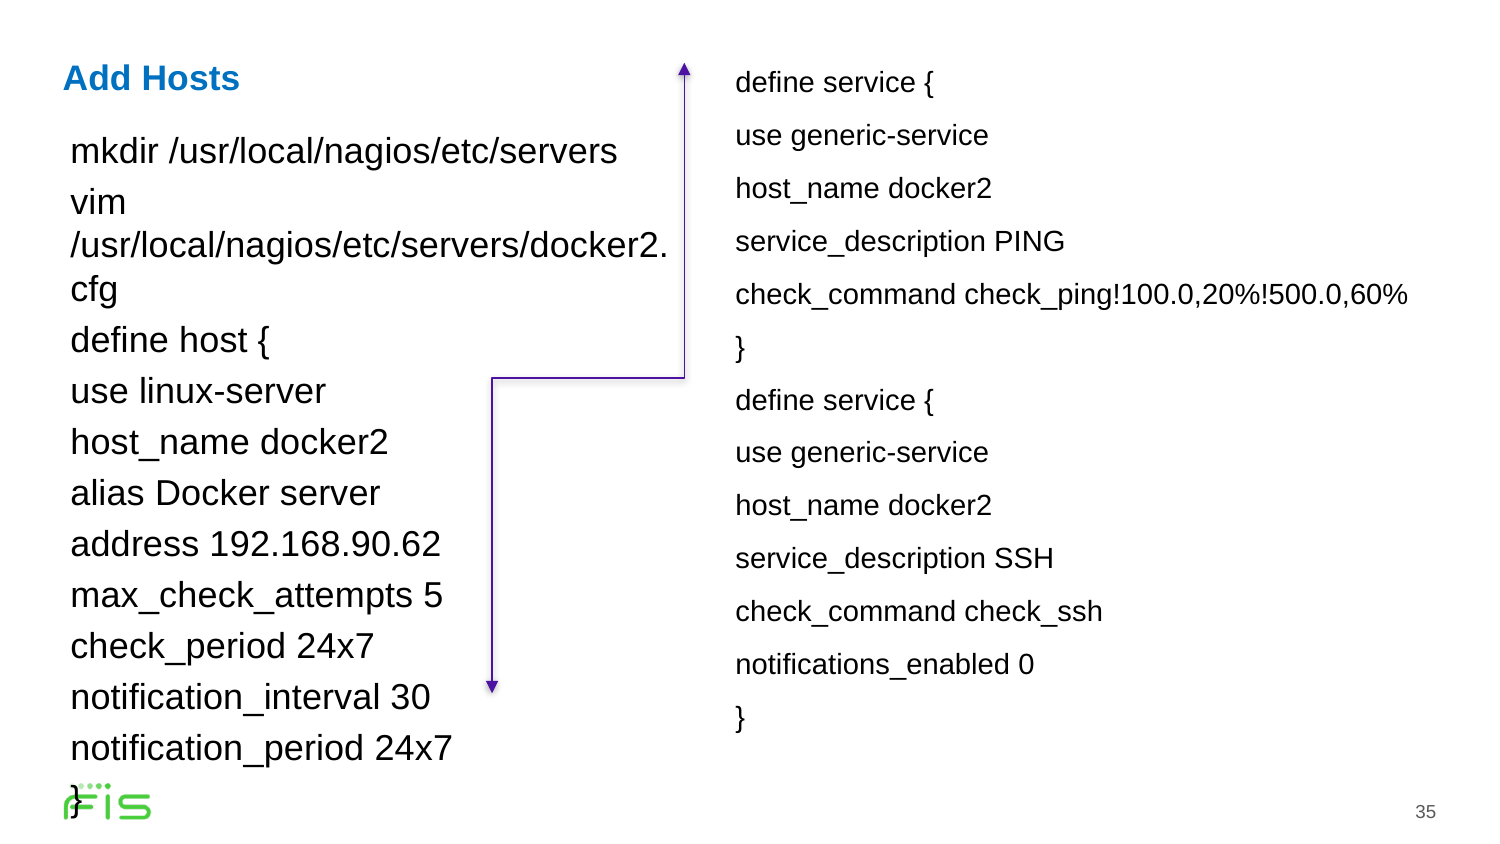

# Add Hosts
define service {
use generic-service
host_name docker2
service_description PING
check_command check_ping!100.0,20%!500.0,60%
}
define service {
use generic-service
host_name docker2
service_description SSH
check_command check_ssh
notifications_enabled 0
}
mkdir /usr/local/nagios/etc/servers
vim /usr/local/nagios/etc/servers/docker2.cfg
define host {
use linux-server
host_name docker2
alias Docker server
address 192.168.90.62
max_check_attempts 5
check_period 24x7
notification_interval 30
notification_period 24x7
}

35